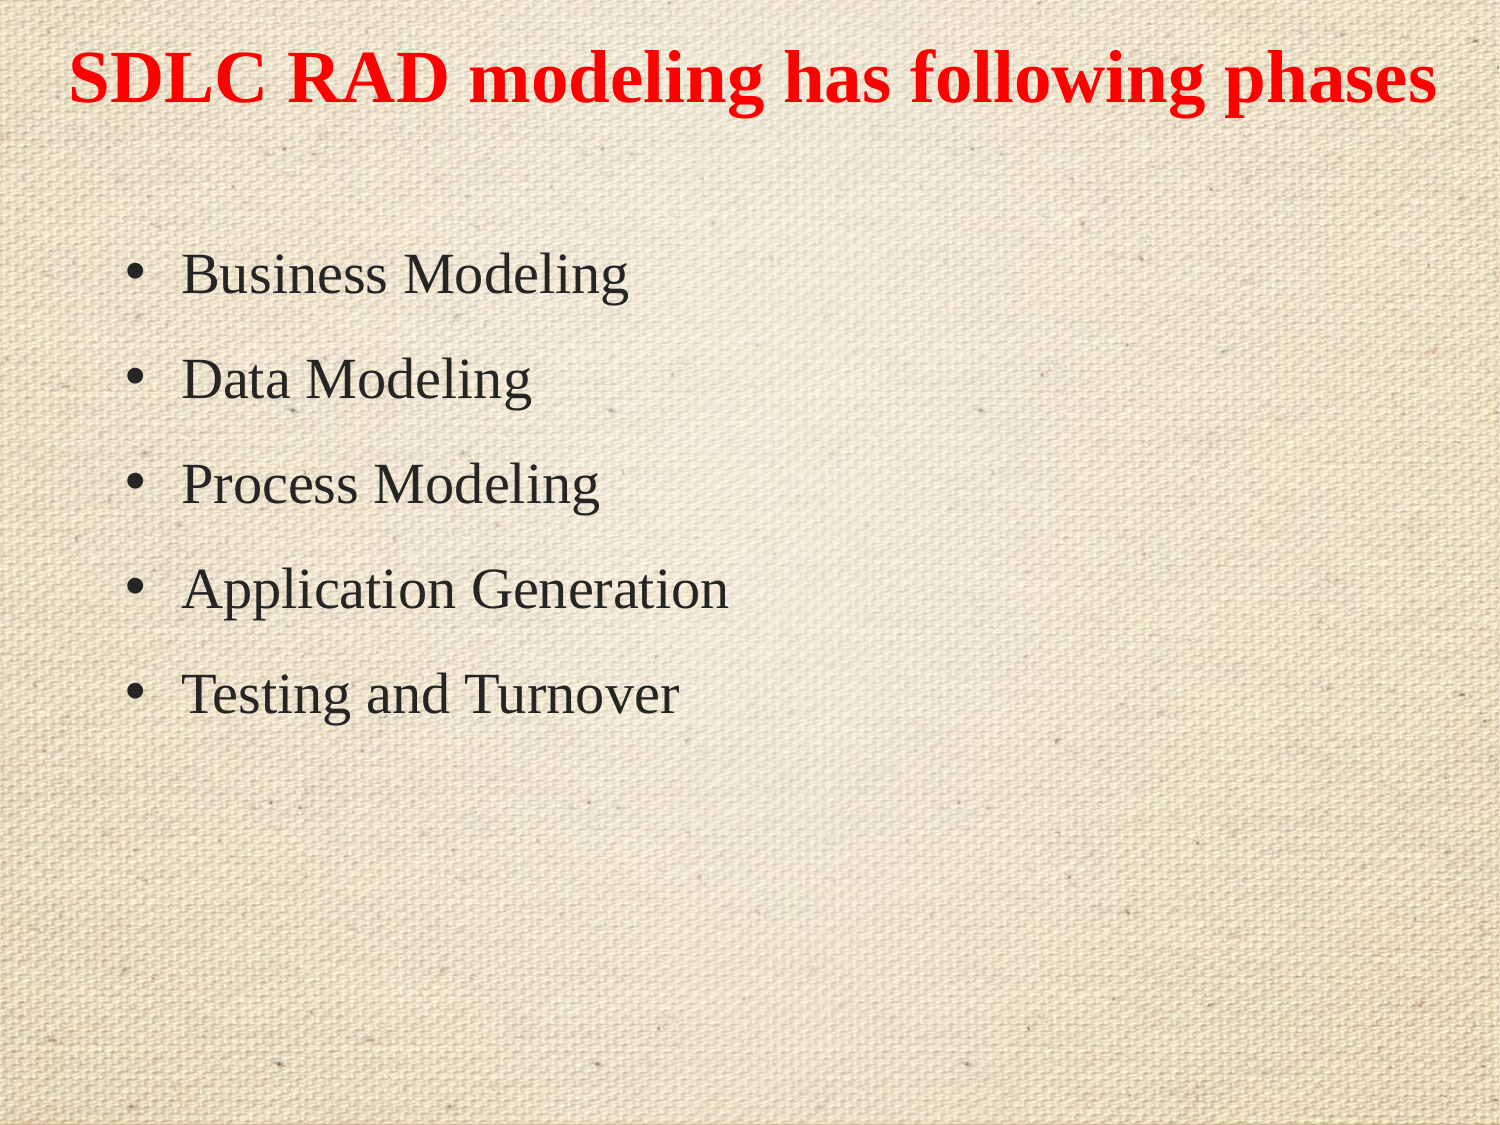

# SDLC RAD modeling has following phases
Business Modeling
Data Modeling
Process Modeling
Application Generation
Testing and Turnover